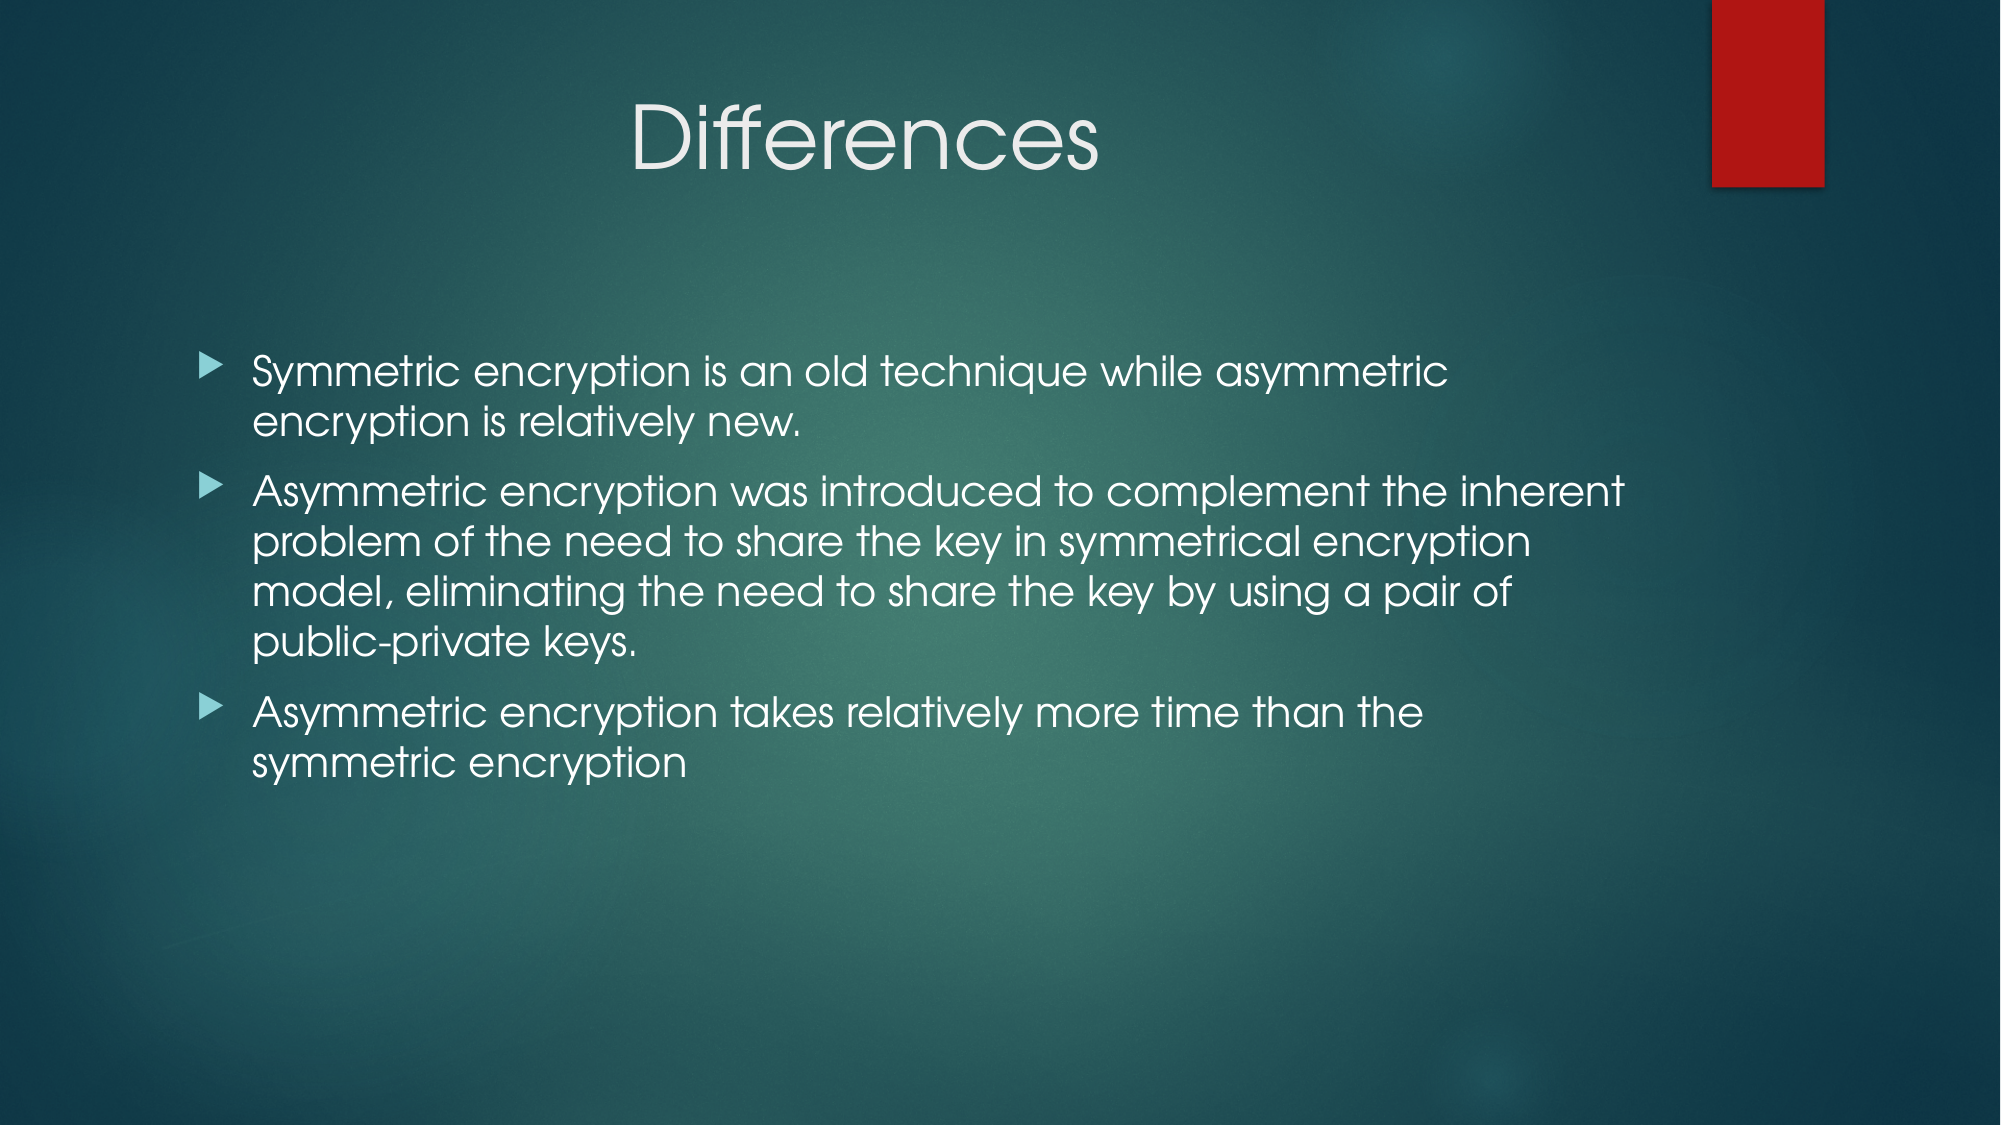

# Differences
Symmetric encryption is an old technique while asymmetric encryption is relatively new.
Asymmetric encryption was introduced to complement the inherent problem of the need to share the key in symmetrical encryption model, eliminating the need to share the key by using a pair of public-private keys.
Asymmetric encryption takes relatively more time than the symmetric encryption